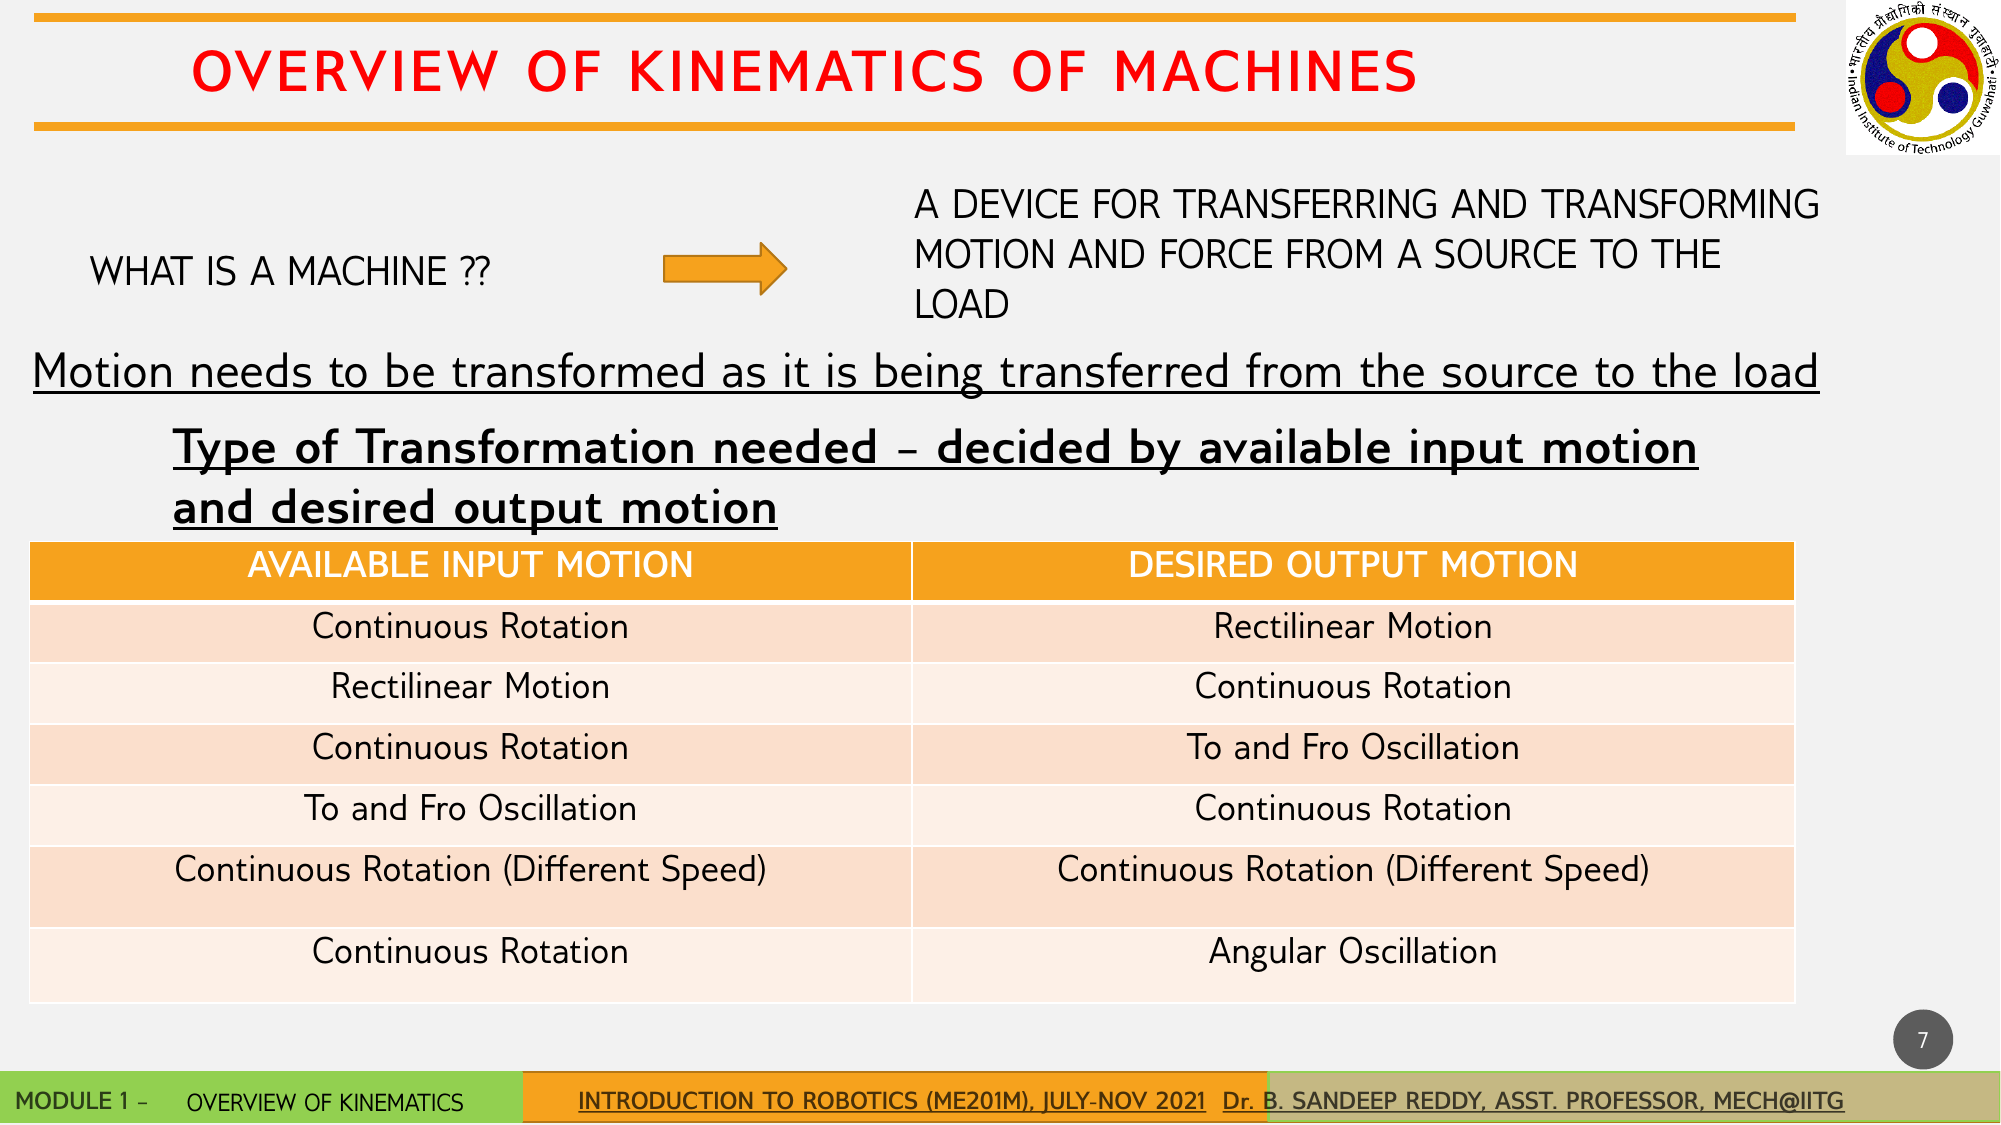

OVERVIEW OF KINEMATICS OF MACHINES
A DEVICE FOR TRANSFERRING AND TRANSFORMING MOTION AND FORCE FROM A SOURCE TO THE LOAD
WHAT IS A MACHINE ??

Motion needs to be transformed as it is being transferred from the source to the load
Type of Transformation needed – decided by available input motion and desired output motion
| AVAILABLE INPUT MOTION | DESIRED OUTPUT MOTION |
| --- | --- |
| Continuous Rotation | Rectilinear Motion |
| Rectilinear Motion | Continuous Rotation |
| Continuous Rotation | To and Fro Oscillation |
| To and Fro Oscillation | Continuous Rotation |
| Continuous Rotation (Different Speed) | Continuous Rotation (Different Speed) |
| Continuous Rotation | Angular Oscillation |
7
OVERVIEW OF KINEMATICS